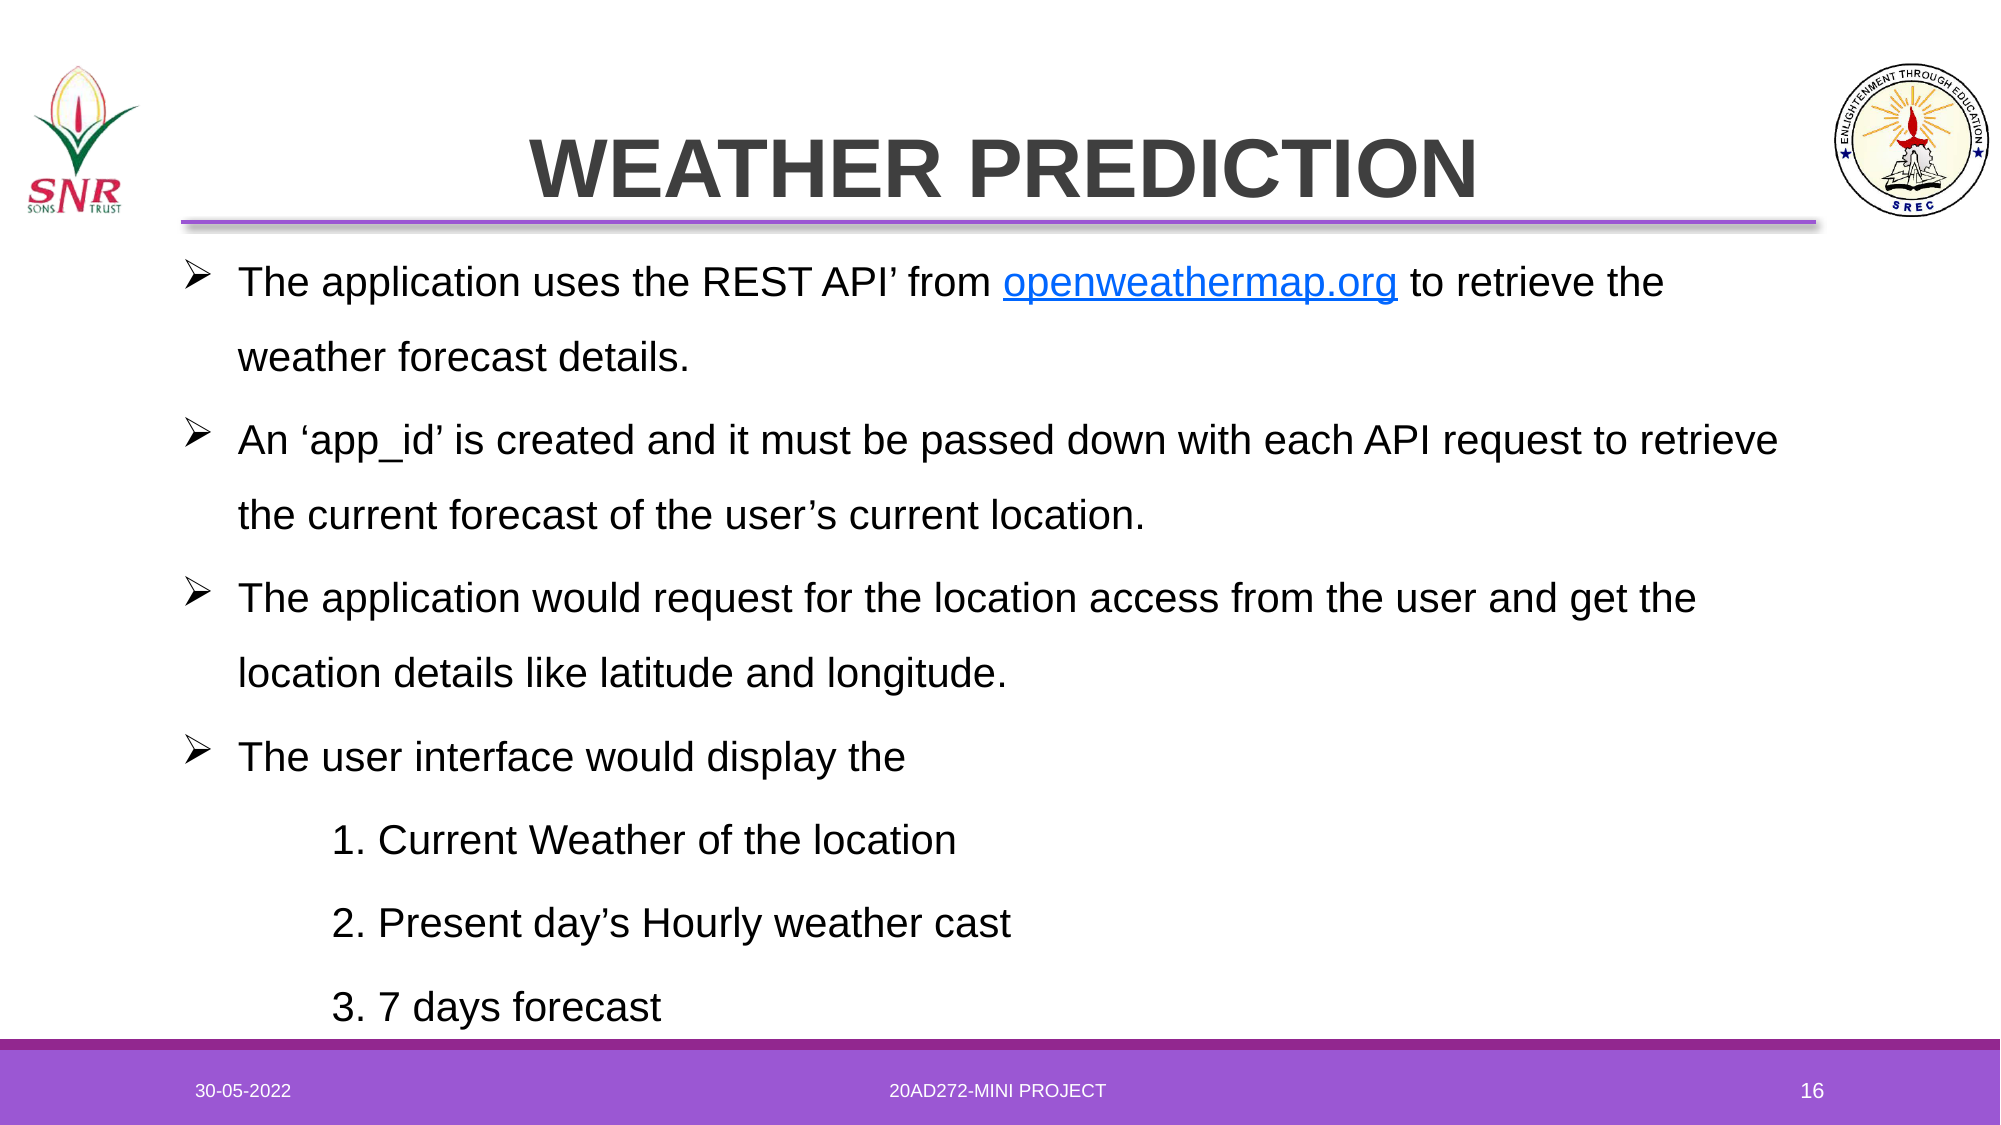

# WEATHER PREDICTION
The application uses the REST API’ from openweathermap.org to retrieve the weather forecast details.
An ‘app_id’ is created and it must be passed down with each API request to retrieve the current forecast of the user’s current location.
The application would request for the location access from the user and get the location details like latitude and longitude.
The user interface would display the
		1. Current Weather of the location
		2. Present day’s Hourly weather cast
		3. 7 days forecast

30-05-2022
20AD272-MINI PROJECT
16